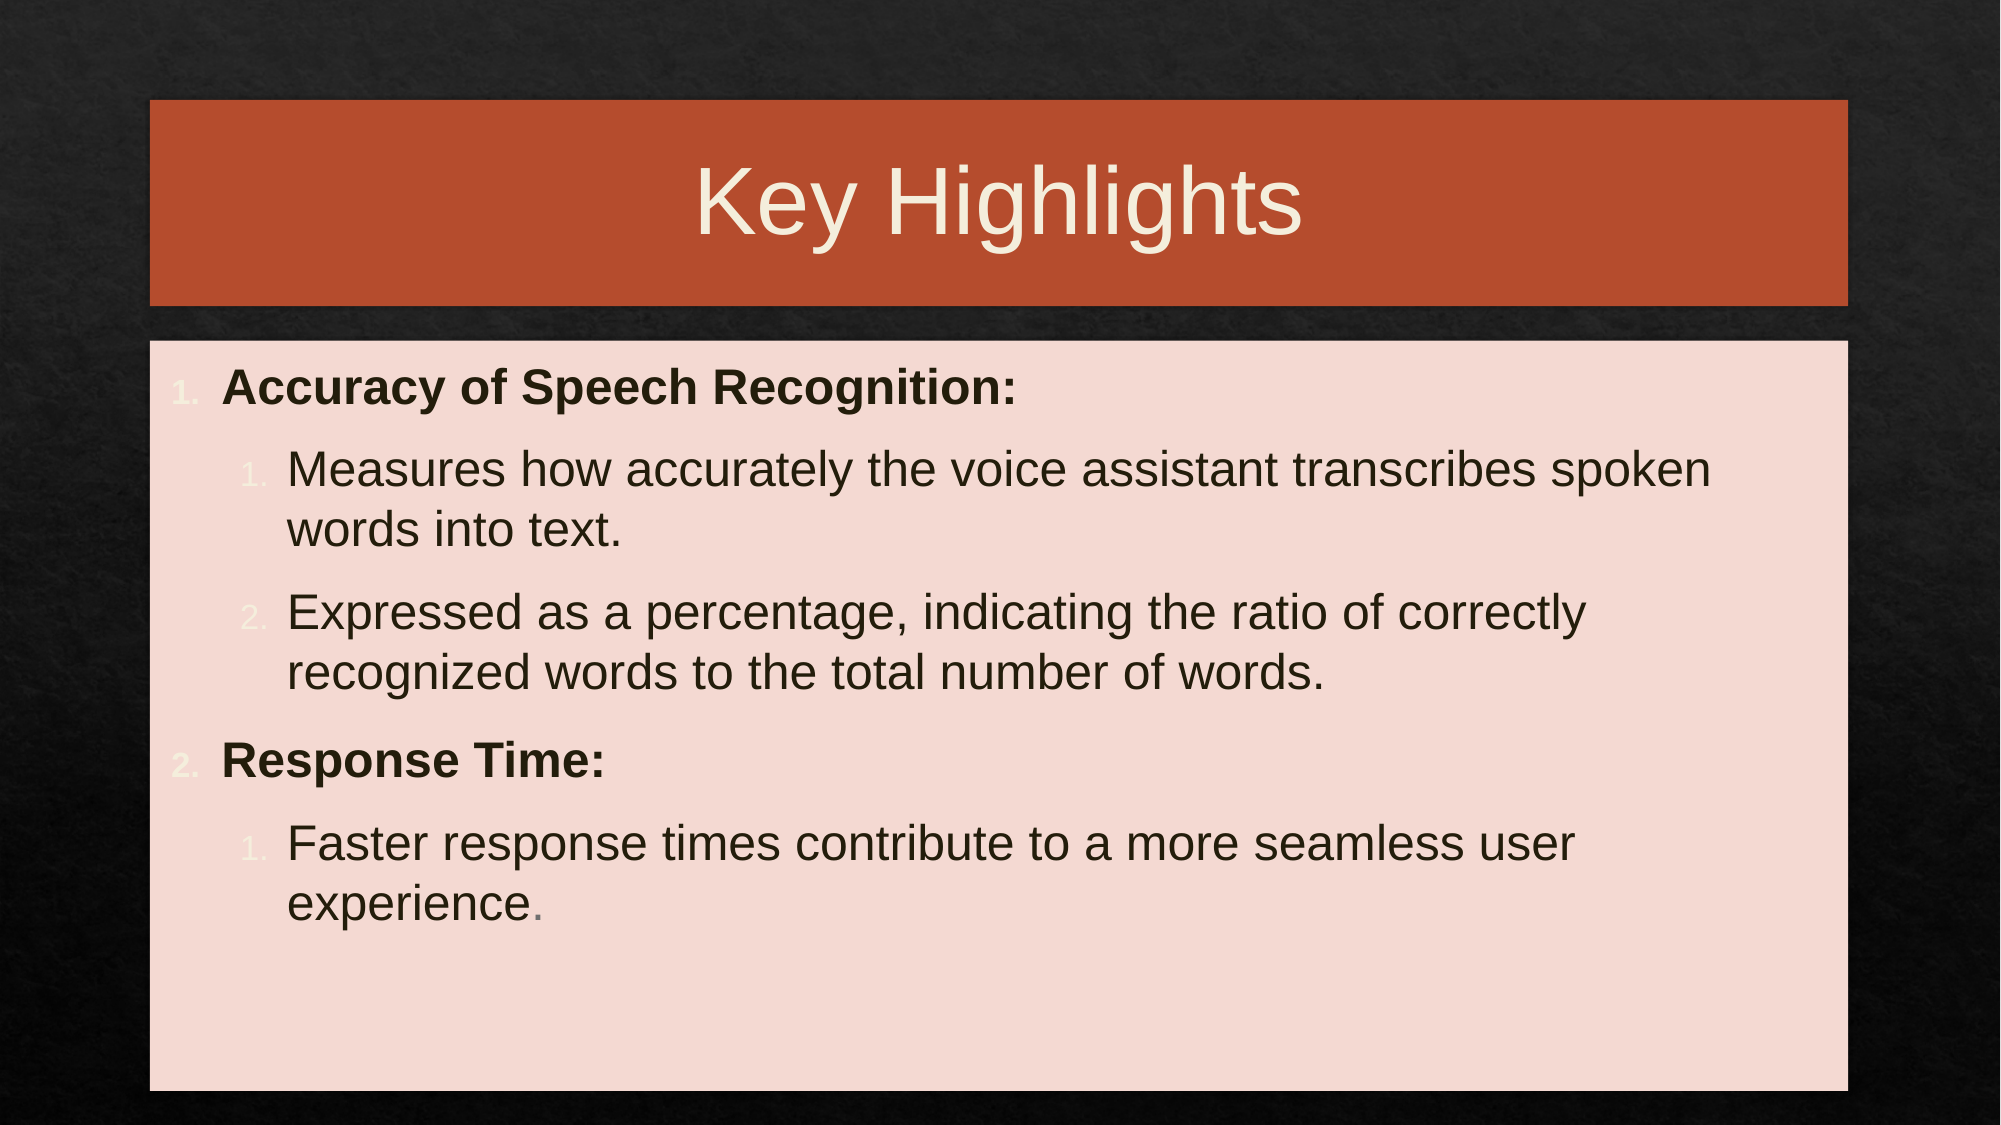

# Key Highlights
Accuracy of Speech Recognition:
Measures how accurately the voice assistant transcribes spoken words into text.
Expressed as a percentage, indicating the ratio of correctly recognized words to the total number of words.
Response Time:
Faster response times contribute to a more seamless user experience.